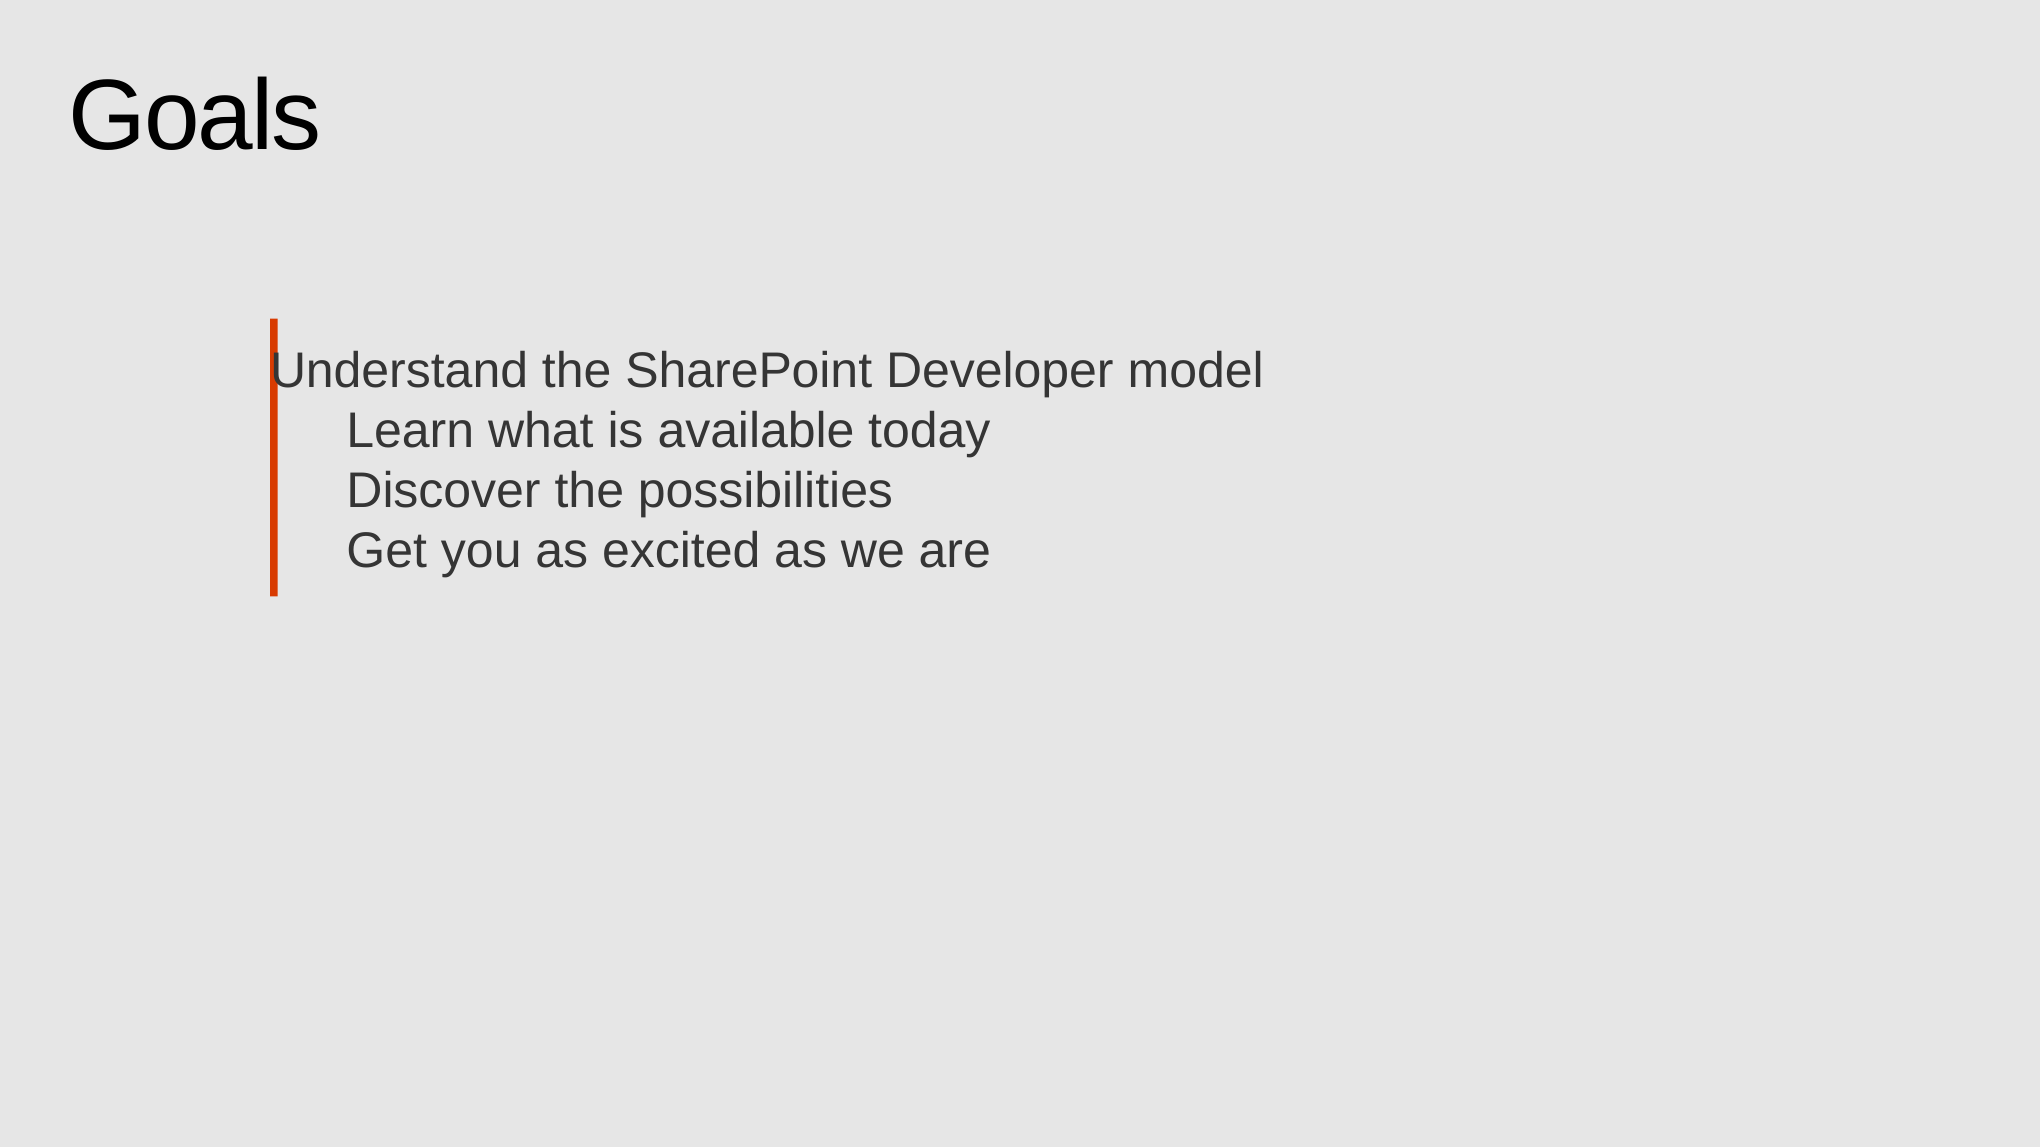

# Goals
Understand the SharePoint Developer model
Learn what is available today
Discover the possibilities
Get you as excited as we are